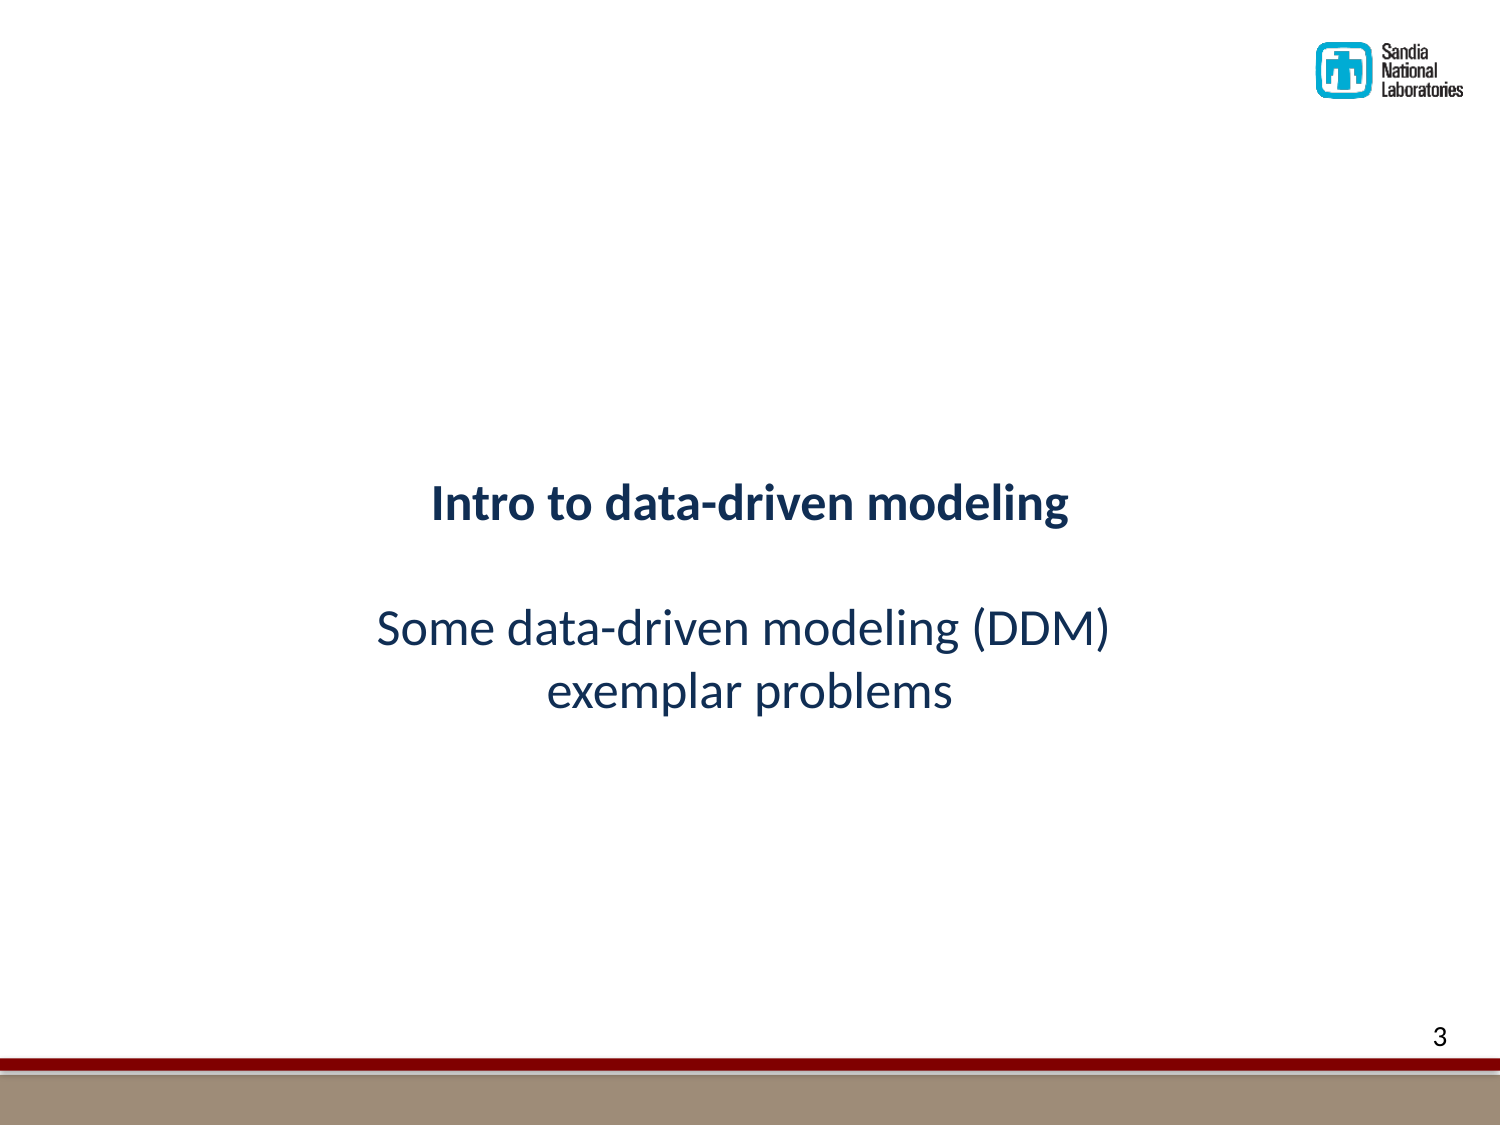

# Intro to data-driven modeling Some data-driven modeling (DDM) exemplar problems
3